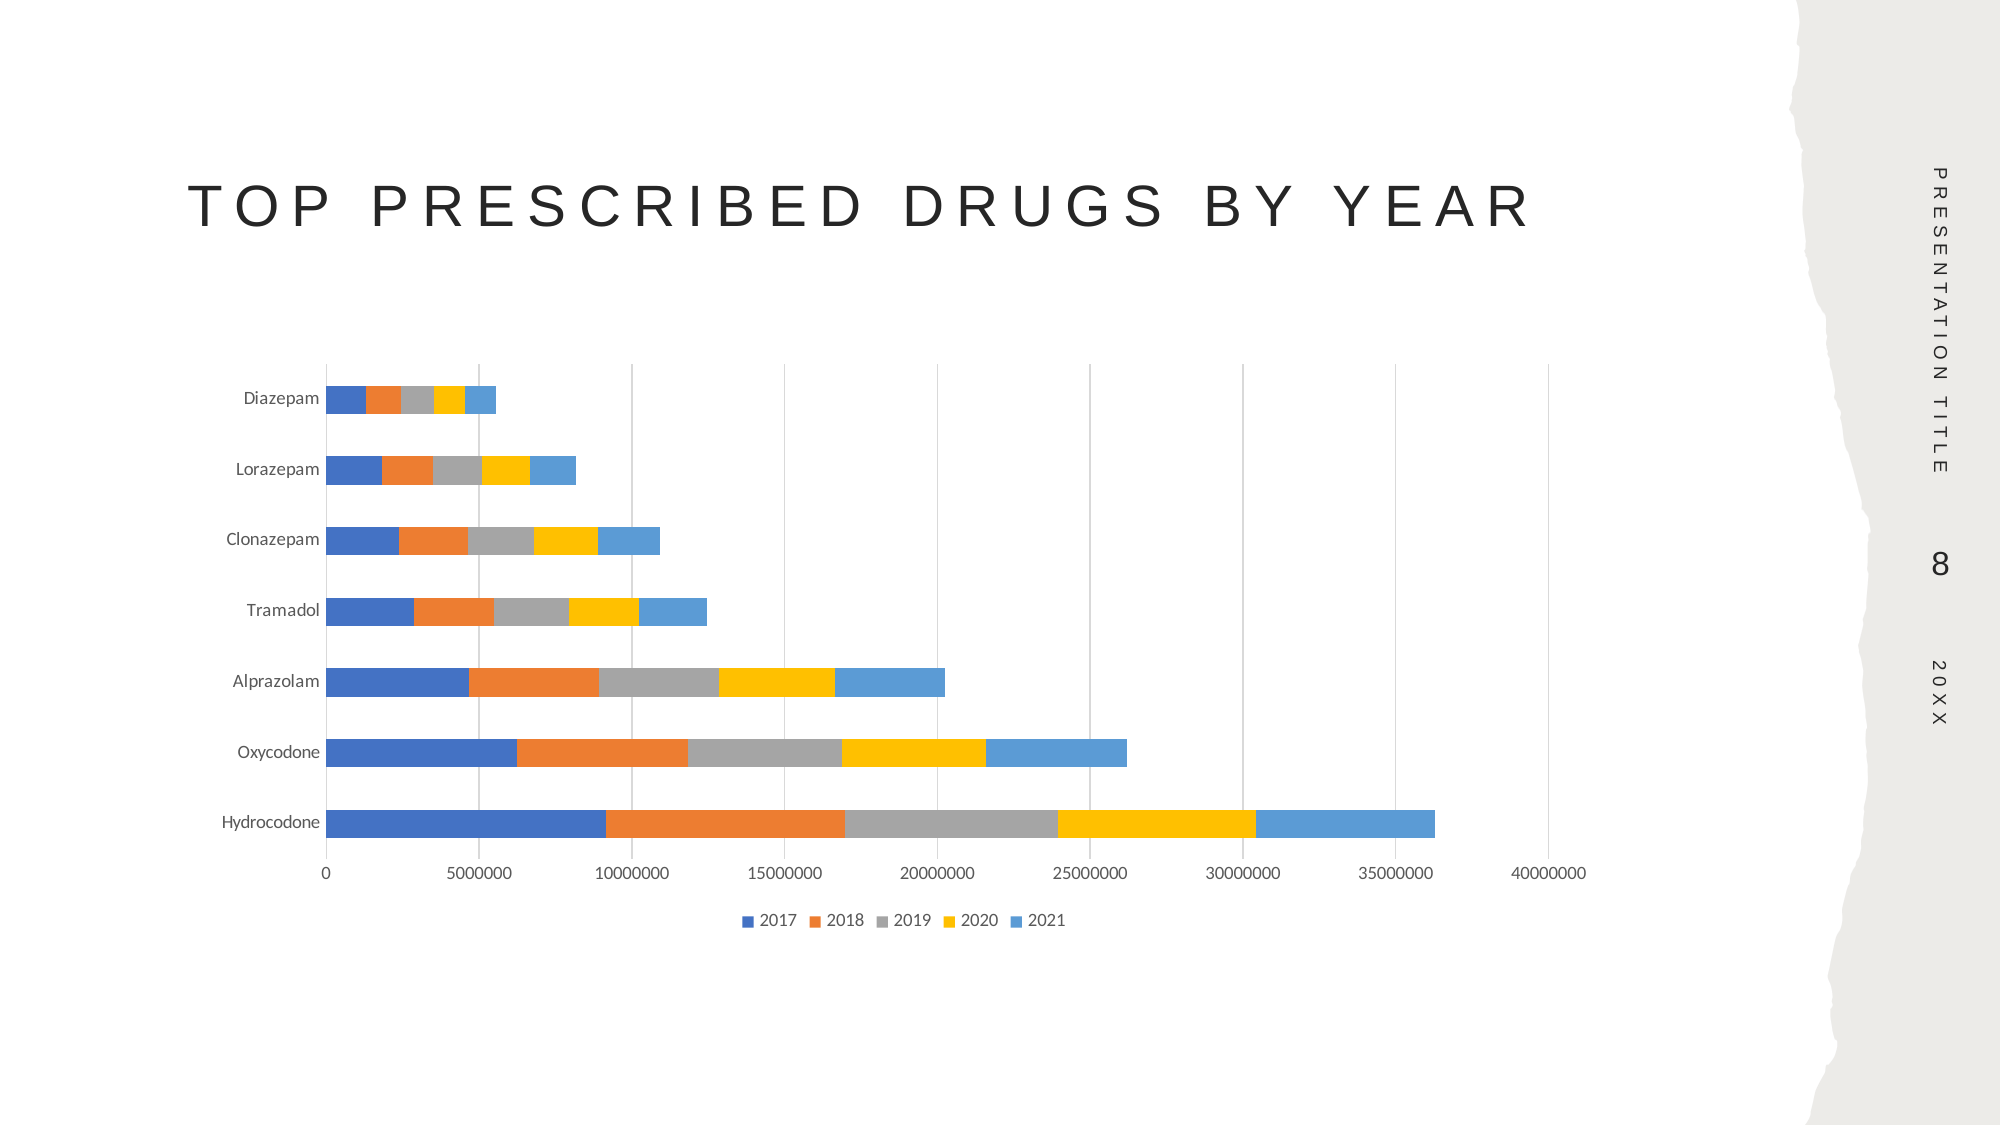

# Top Prescribed Drugs By Year
PRESENTATION TITLE

### Chart

| Category | 2017 | 2018 | 2019 | 2020 | 2021 |
|---|---|---|---|---|---|
| Hydrocodone | 9139666.0 | 7839453.0 | 6984922.0 | 6449118.0 | 5877274.0 |
| Oxycodone | 6250940.0 | 5578700.0 | 5040877.0 | 4720918.0 | 4619833.0 |
| Alprazolam | 4677733.0 | 4242625.0 | 3918919.0 | 3796262.0 | 3610487.0 |
| Tramadol | 2856089.0 | 2621475.0 | 2455868.0 | 2310421.0 | 2201962.0 |
| Clonazepam | 2379072.0 | 2273242.0 | 2134568.0 | 2103035.0 | 2028348.0 |
| Lorazepam | 1810284.0 | 1699364.0 | 1597330.0 | 1562523.0 | 1490580.0 |
| Diazepam | 1290076.0 | 1167742.0 | 1078107.0 | 1010231.0 | 996444.0 |
8
20XX